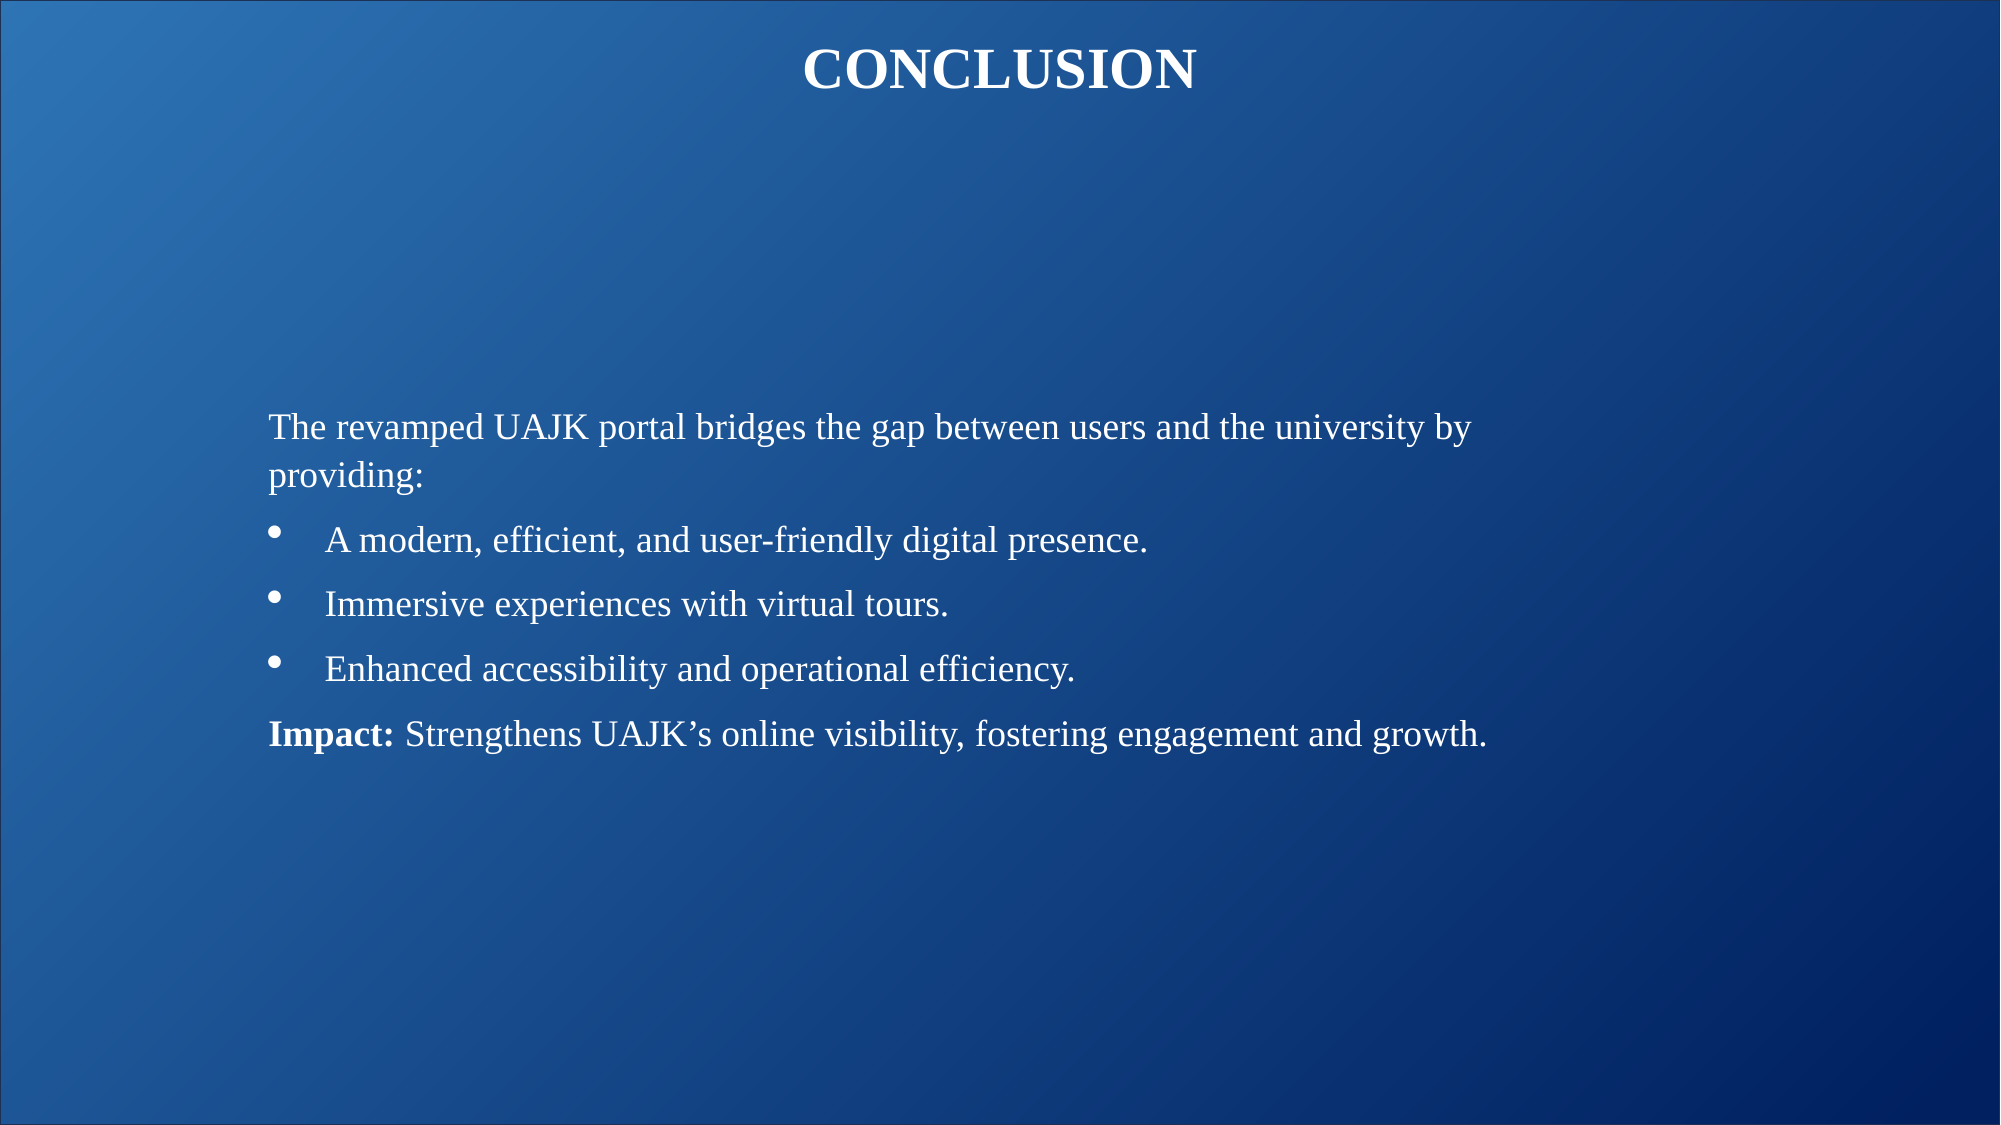

CONCLUSION
The revamped UAJK portal bridges the gap between users and the university by providing:
A modern, efficient, and user-friendly digital presence.
Immersive experiences with virtual tours.
Enhanced accessibility and operational efficiency.
Impact: Strengthens UAJK’s online visibility, fostering engagement and growth.